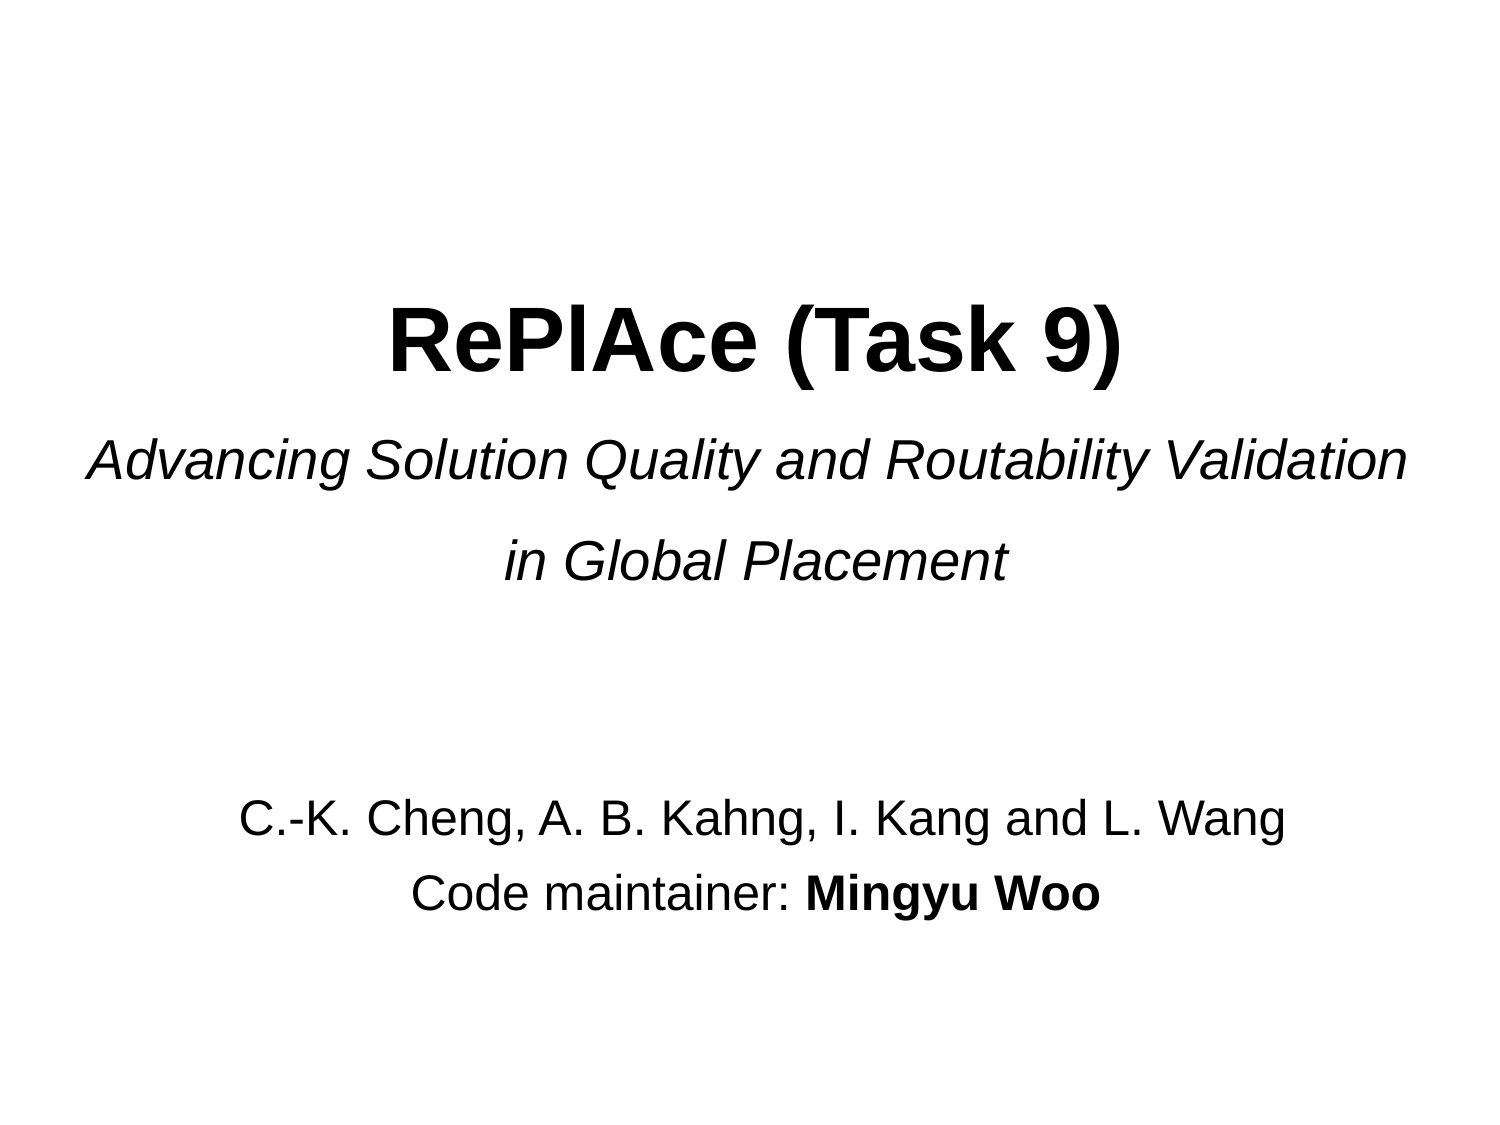

# RePlAce (Task 9) Advancing Solution Quality and Routability Validation in Global Placement

 C.-K. Cheng, A. B. Kahng, I. Kang and L. Wang
Code maintainer: Mingyu Woo